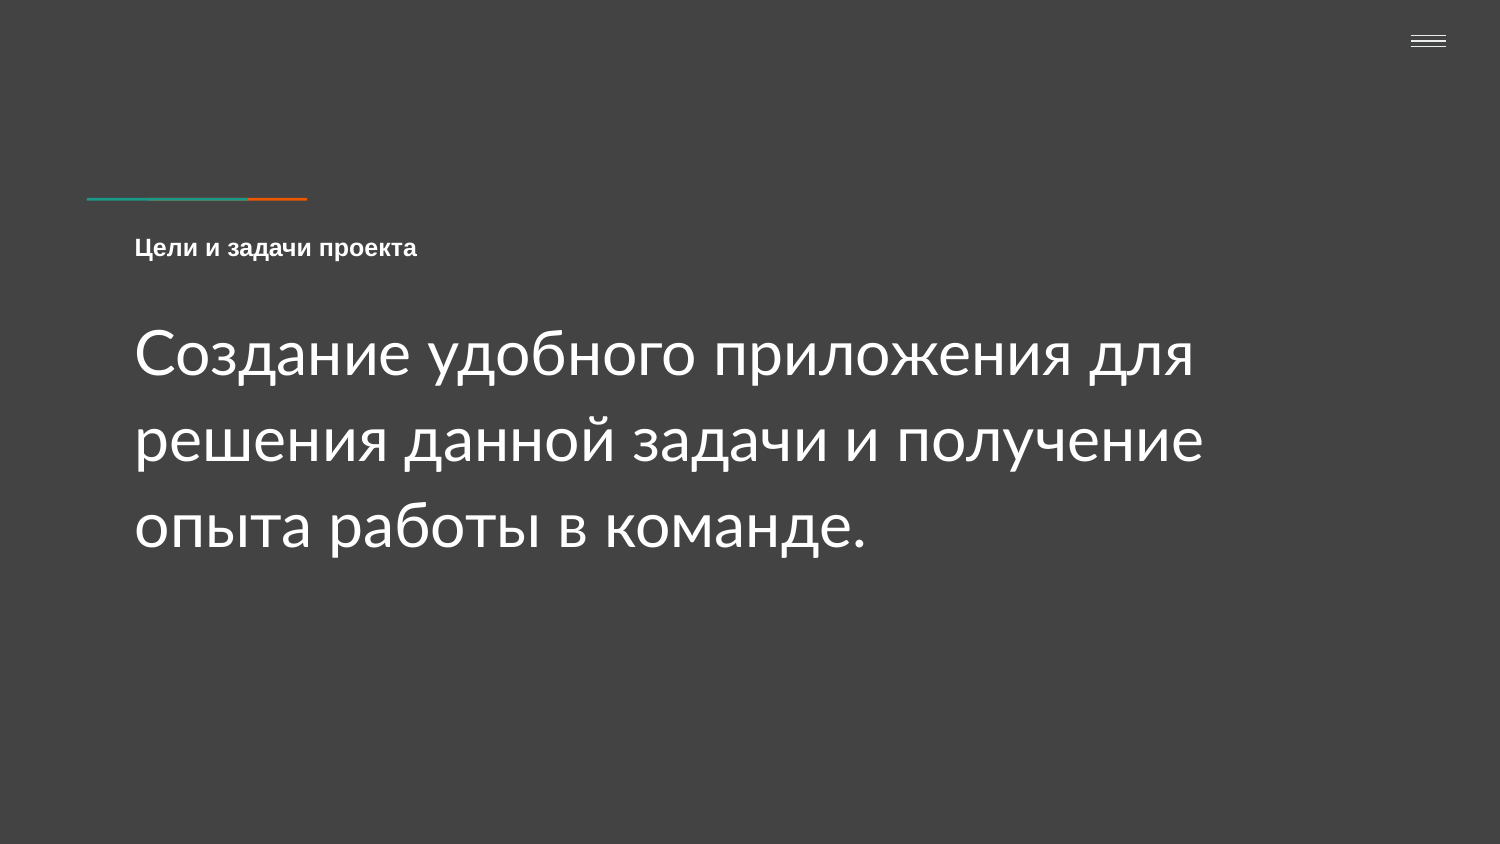

# Цели и задачи проекта
Создание удобного приложения для решения данной задачи и получение опыта работы в команде.